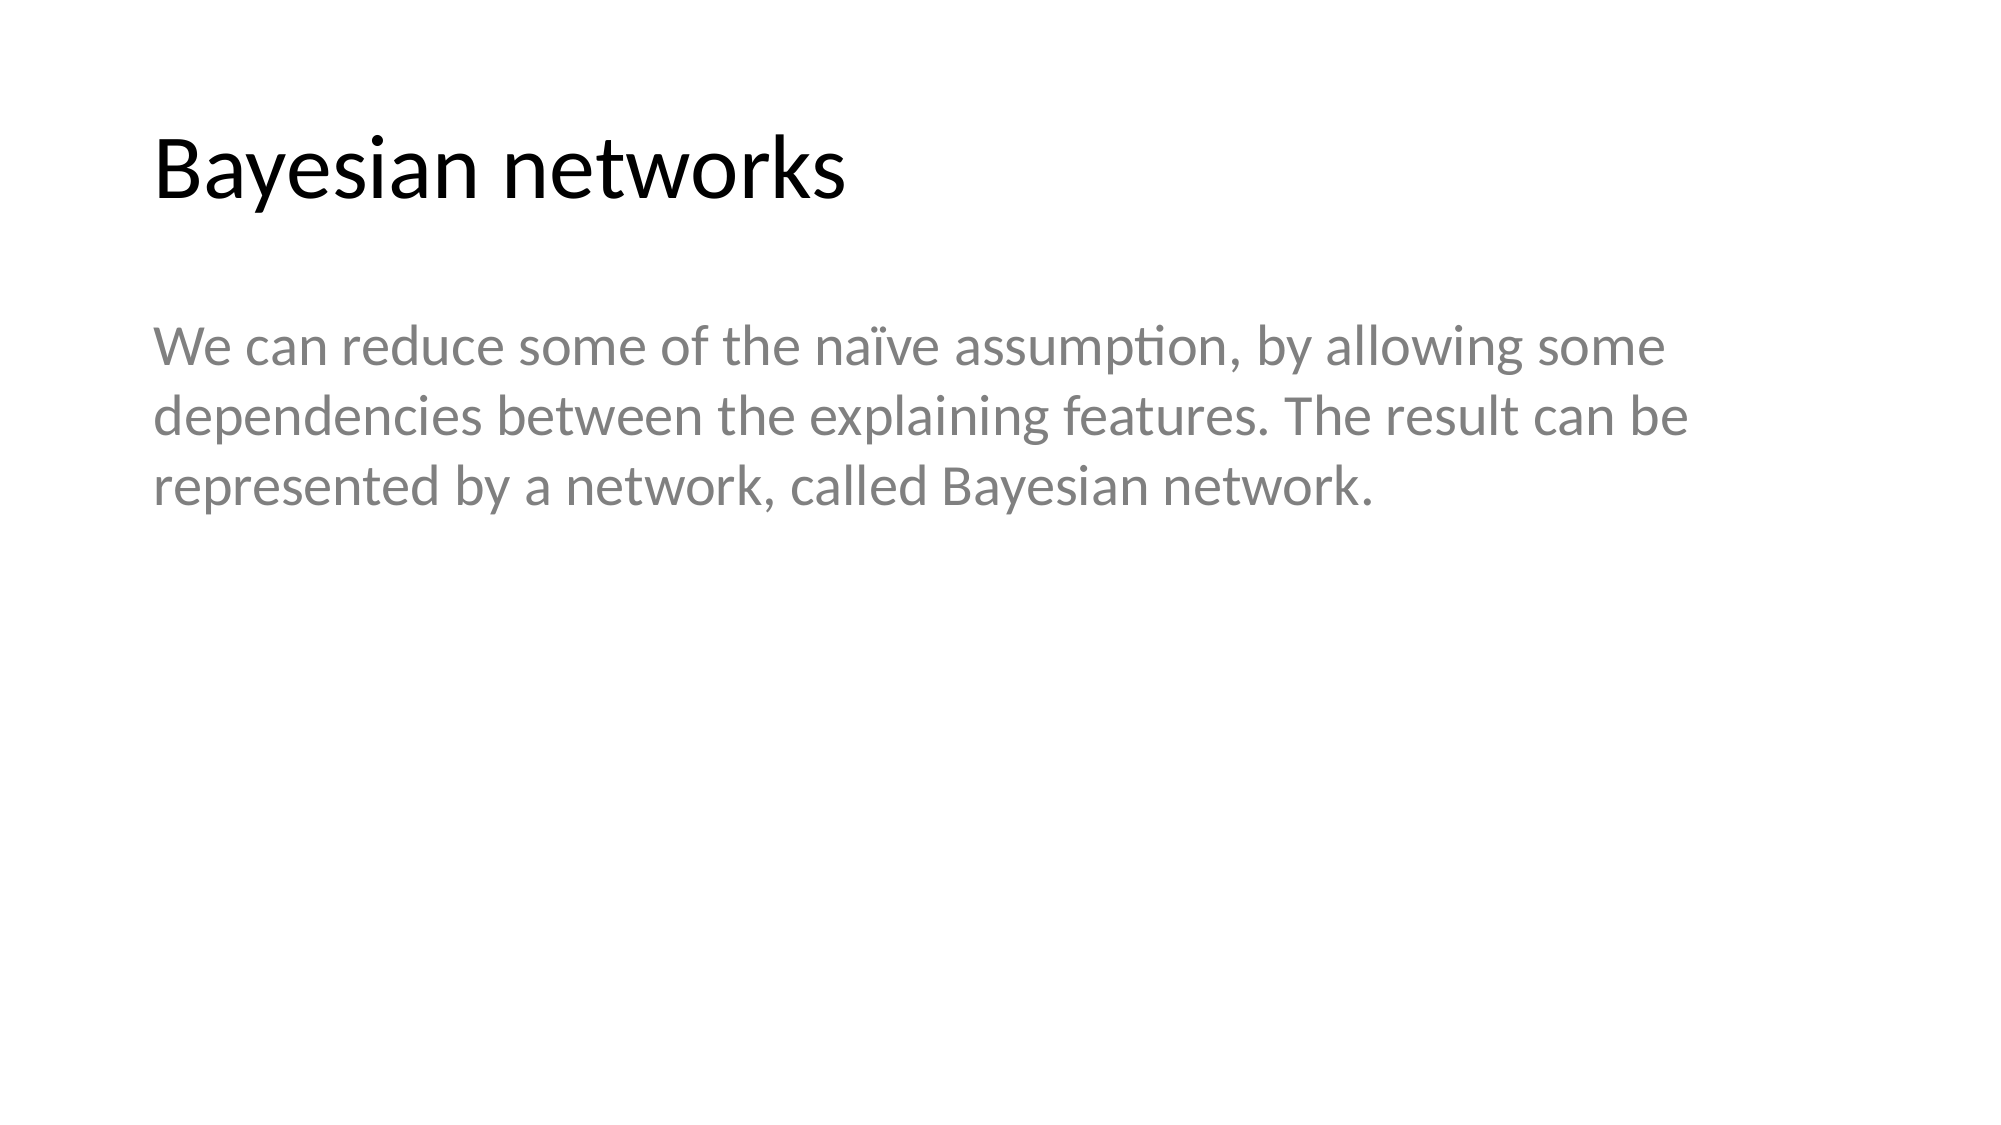

# Bayesian networks
We can reduce some of the naïve assumption, by allowing some dependencies between the explaining features. The result can be represented by a network, called Bayesian network.